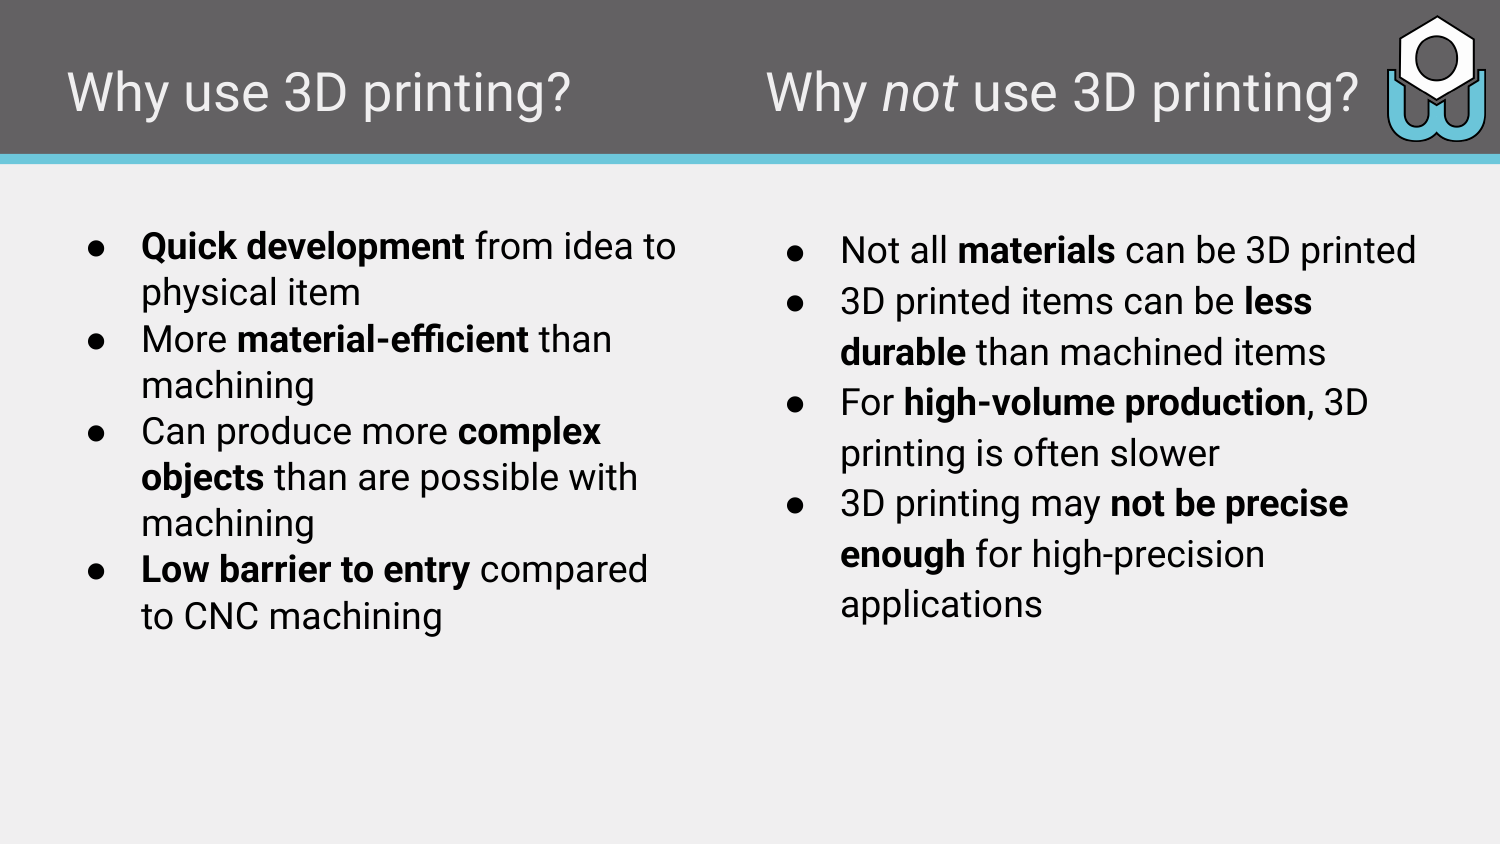

# Why use 3D printing?
Why not use 3D printing?
Quick development from idea to physical item
More material-efficient than machining
Can produce more complex objects than are possible with machining
Low barrier to entry compared to CNC machining
Not all materials can be 3D printed
3D printed items can be less durable than machined items
For high-volume production, 3D printing is often slower
3D printing may not be precise enough for high-precision applications